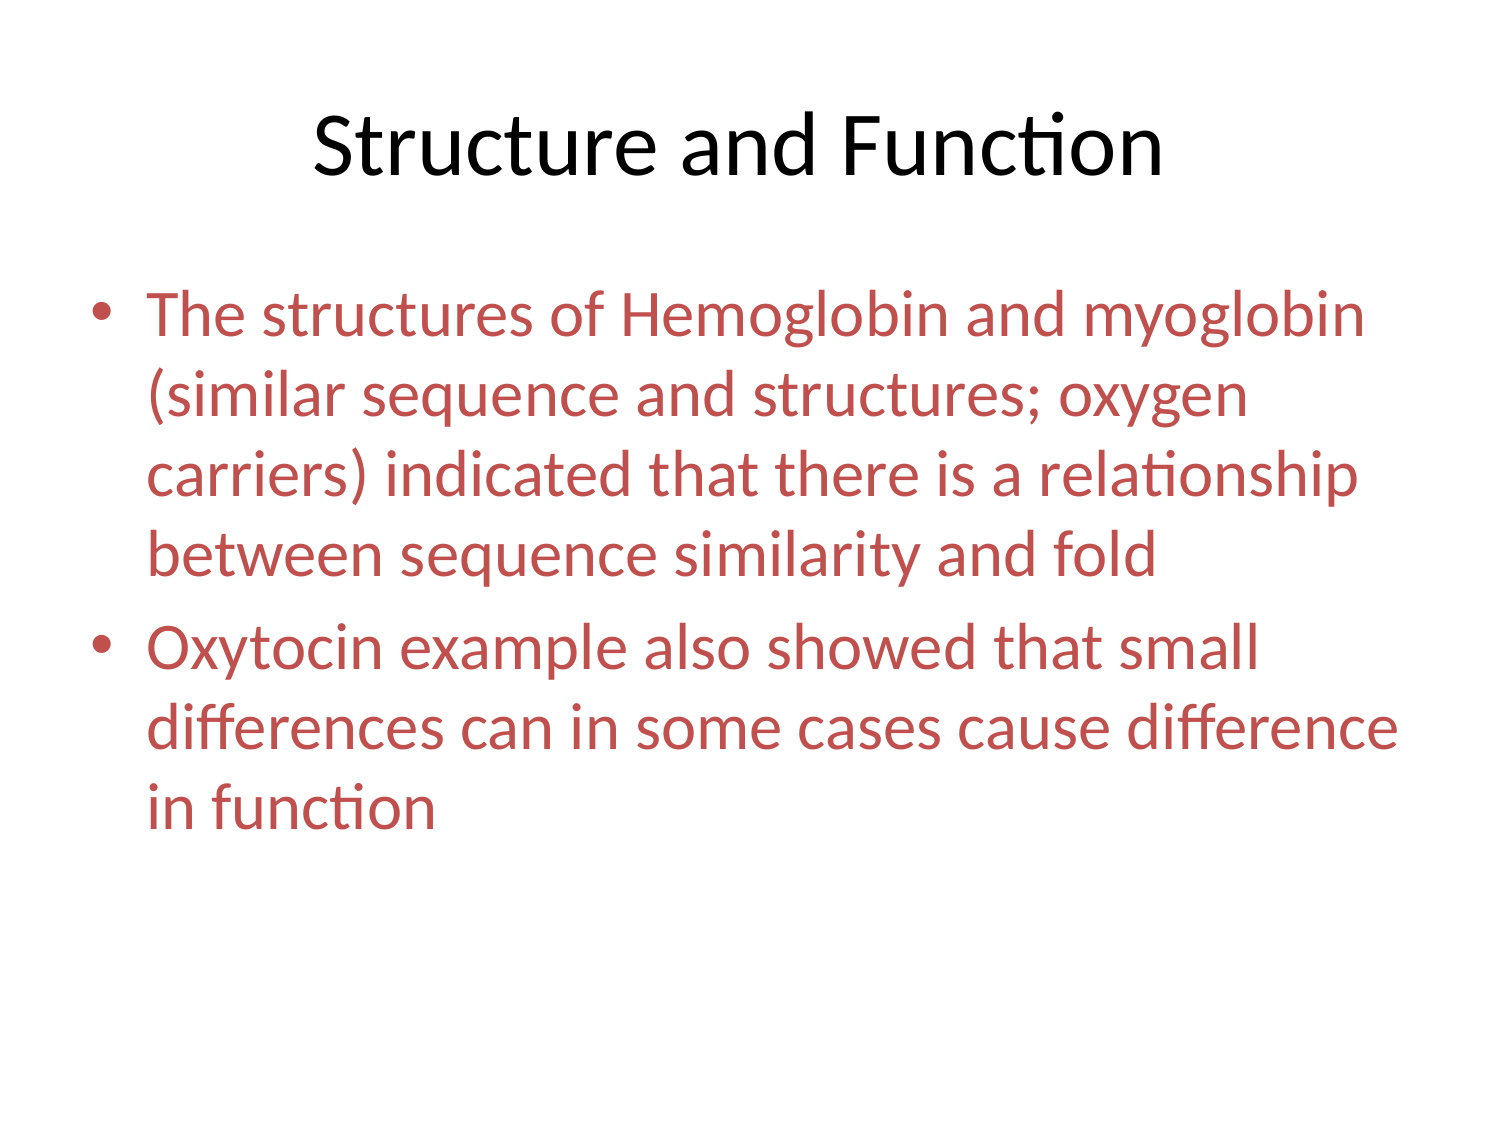

# Structure and Function
The structures of Hemoglobin and myoglobin (similar sequence and structures; oxygen carriers) indicated that there is a relationship between sequence similarity and fold
Oxytocin example also showed that small differences can in some cases cause difference in function